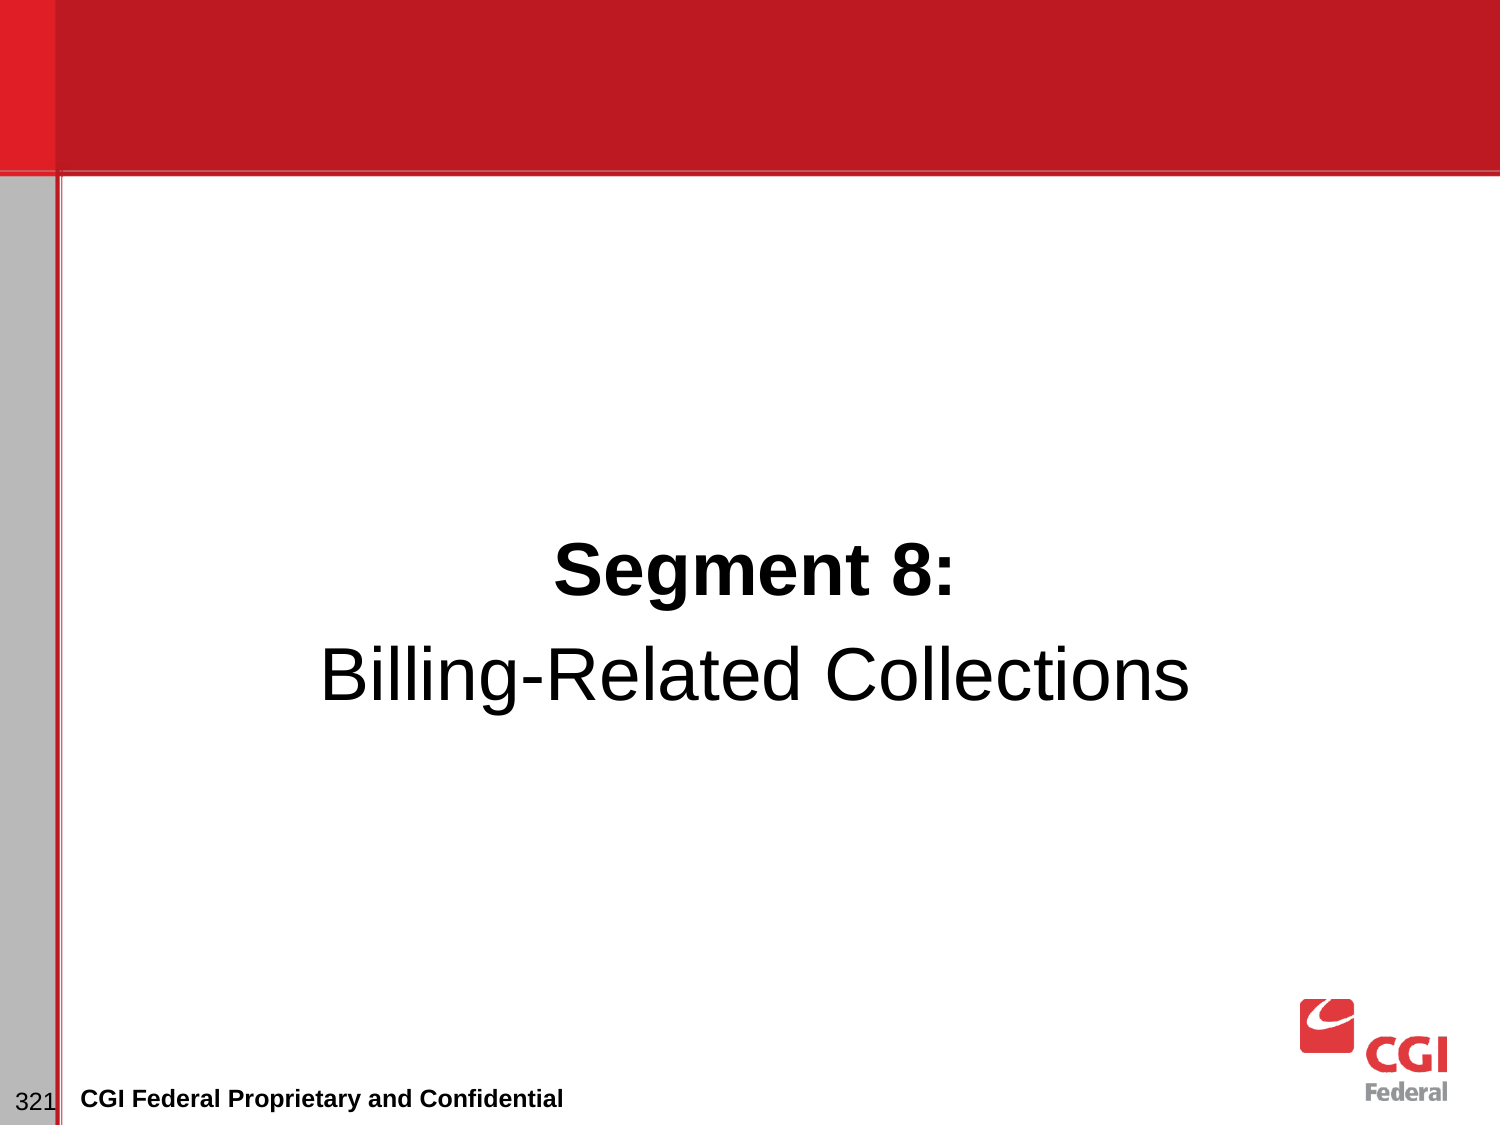

Segment 8:
Billing-Related Collections
# Dunning
CGI Federal Proprietary and Confidential
321